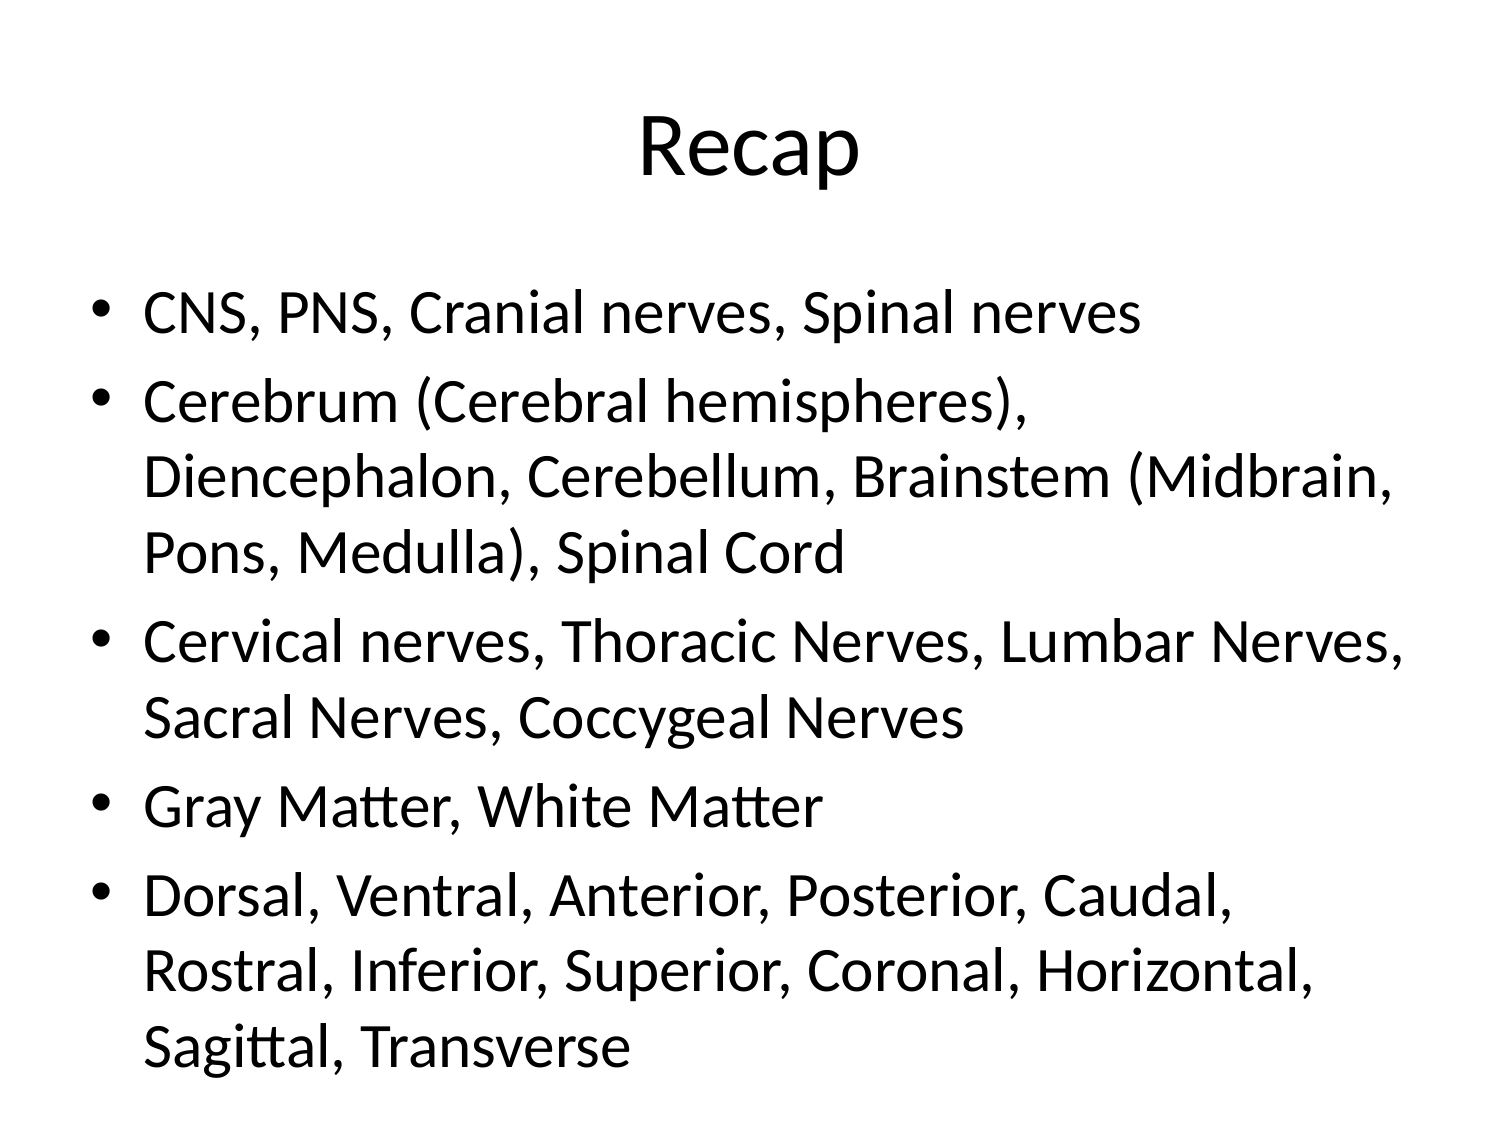

# Recap
CNS, PNS, Cranial nerves, Spinal nerves
Cerebrum (Cerebral hemispheres), Diencephalon, Cerebellum, Brainstem (Midbrain, Pons, Medulla), Spinal Cord
Cervical nerves, Thoracic Nerves, Lumbar Nerves, Sacral Nerves, Coccygeal Nerves
Gray Matter, White Matter
Dorsal, Ventral, Anterior, Posterior, Caudal, Rostral, Inferior, Superior, Coronal, Horizontal, Sagittal, Transverse